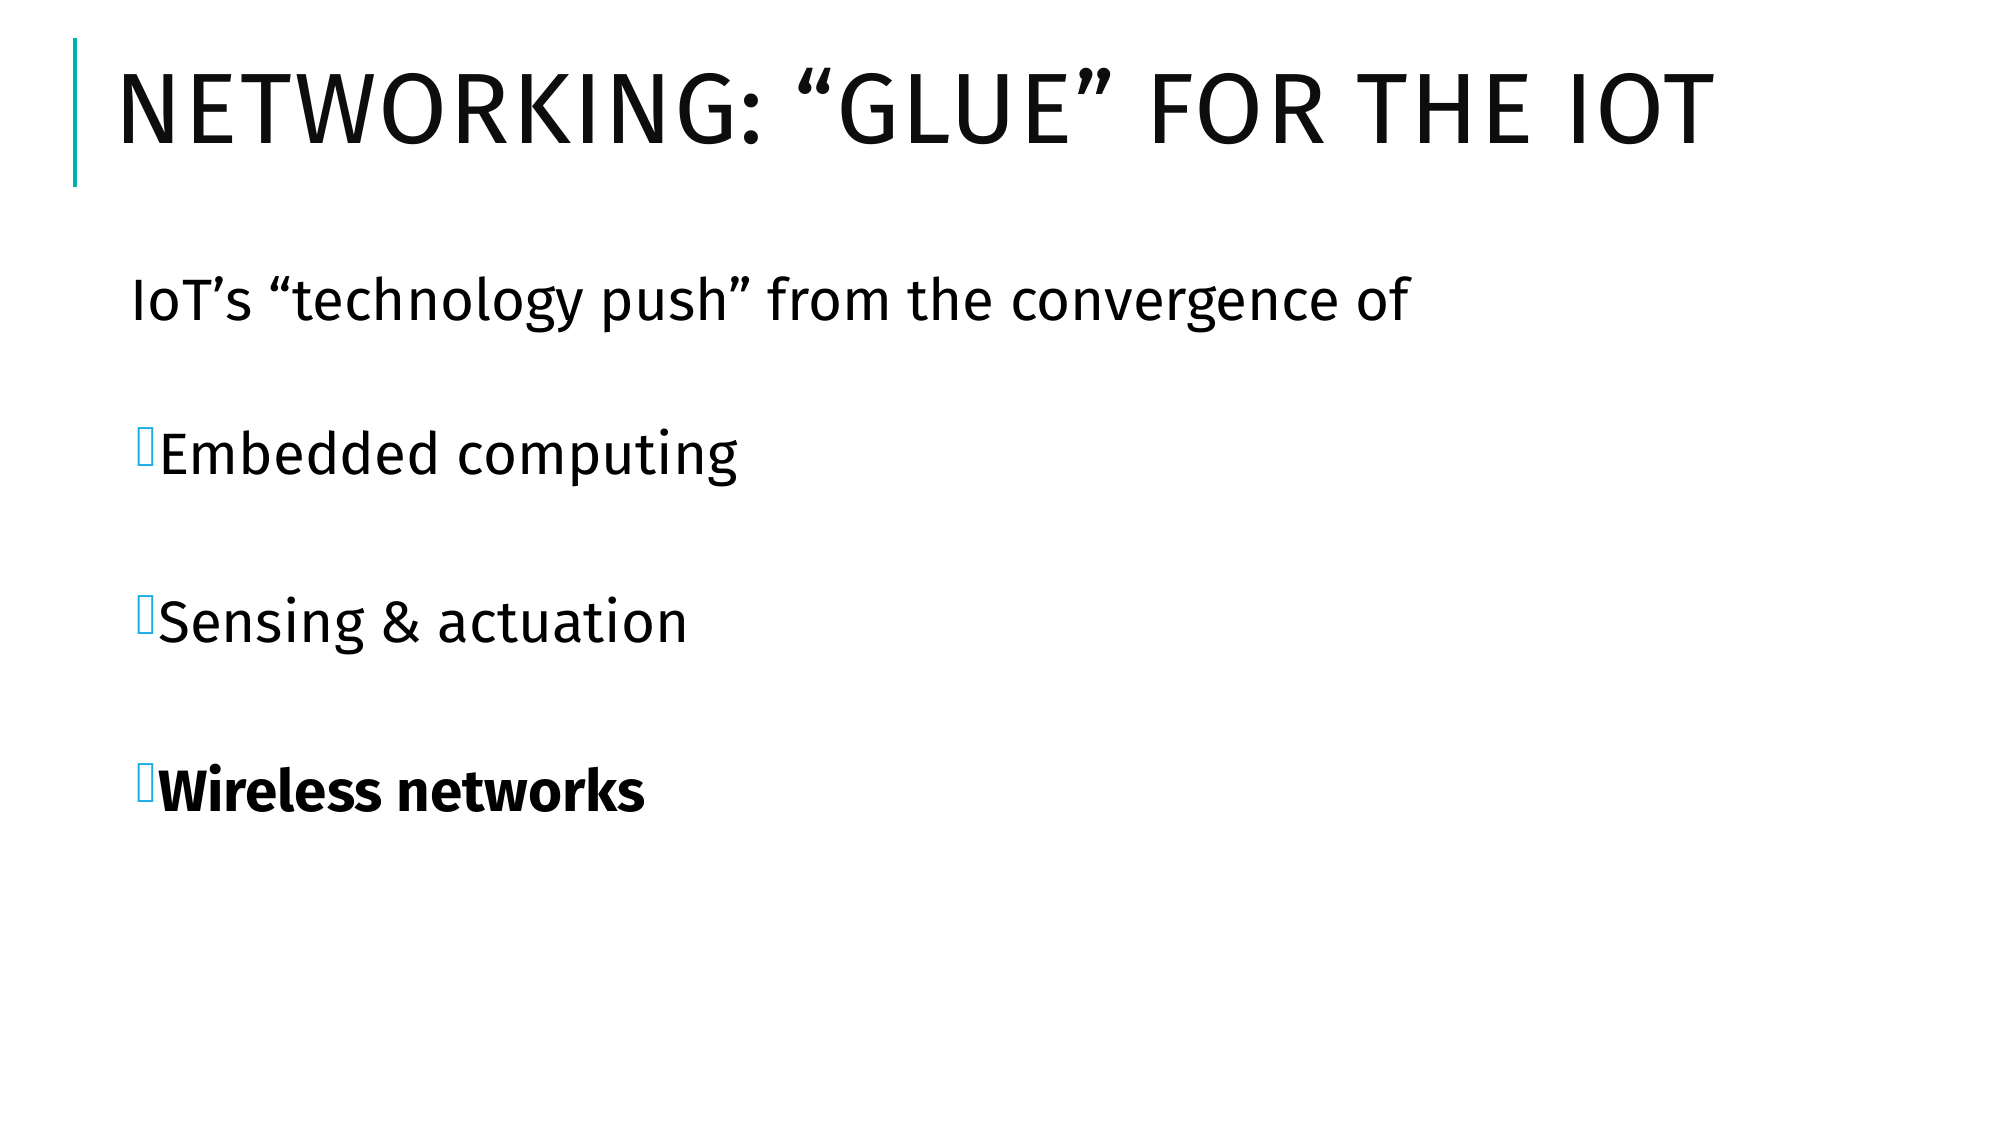

# networking: “GLUE” for the IOt
IoT’s “technology push” from the convergence of

Embedded computing

Sensing & actuation

Wireless networks